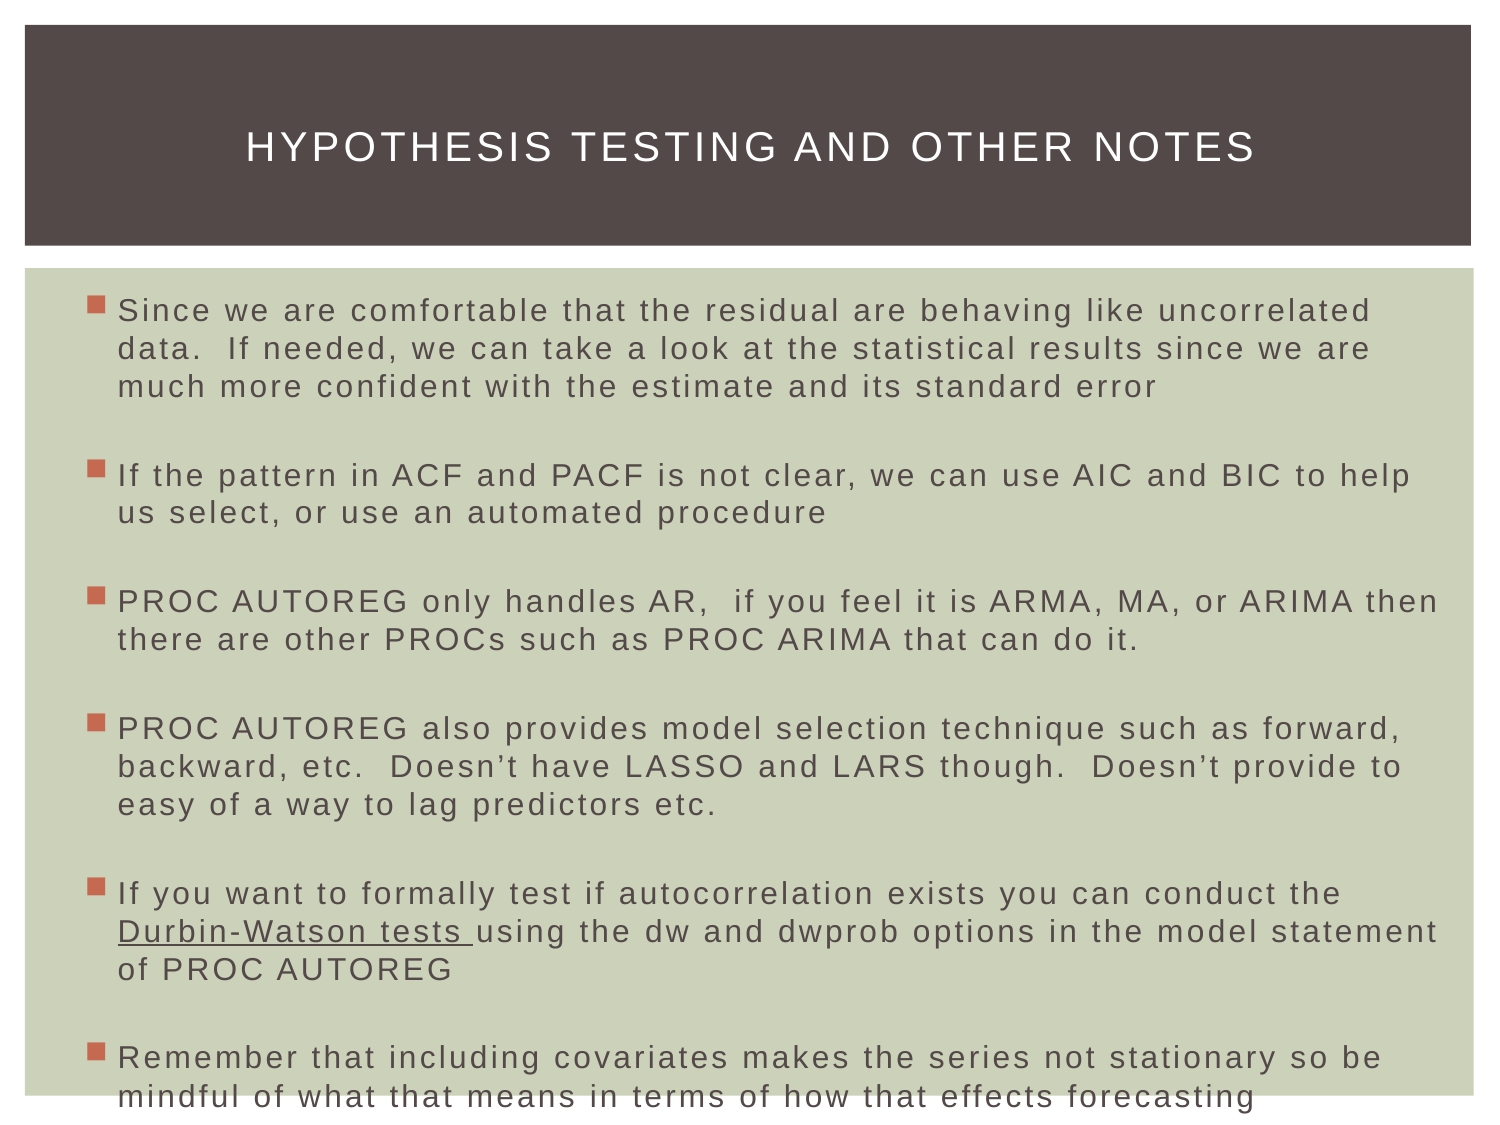

# Hypothesis testing and other notes
Since we are comfortable that the residual are behaving like uncorrelated data.  If needed, we can take a look at the statistical results since we are much more confident with the estimate and its standard error

If the pattern in ACF and PACF is not clear, we can use AIC and BIC to help us select, or use an automated procedure

PROC AUTOREG only handles AR,  if you feel it is ARMA, MA, or ARIMA then there are other PROCs such as PROC ARIMA that can do it.

PROC AUTOREG also provides model selection technique such as forward, backward, etc.  Doesn’t have LASSO and LARS though.  Doesn’t provide to easy of a way to lag predictors etc.

If you want to formally test if autocorrelation exists you can conduct the Durbin-Watson tests using the dw and dwprob options in the model statement of PROC AUTOREG

Remember that including covariates makes the series not stationary so be mindful of what that means in terms of how that effects forecasting